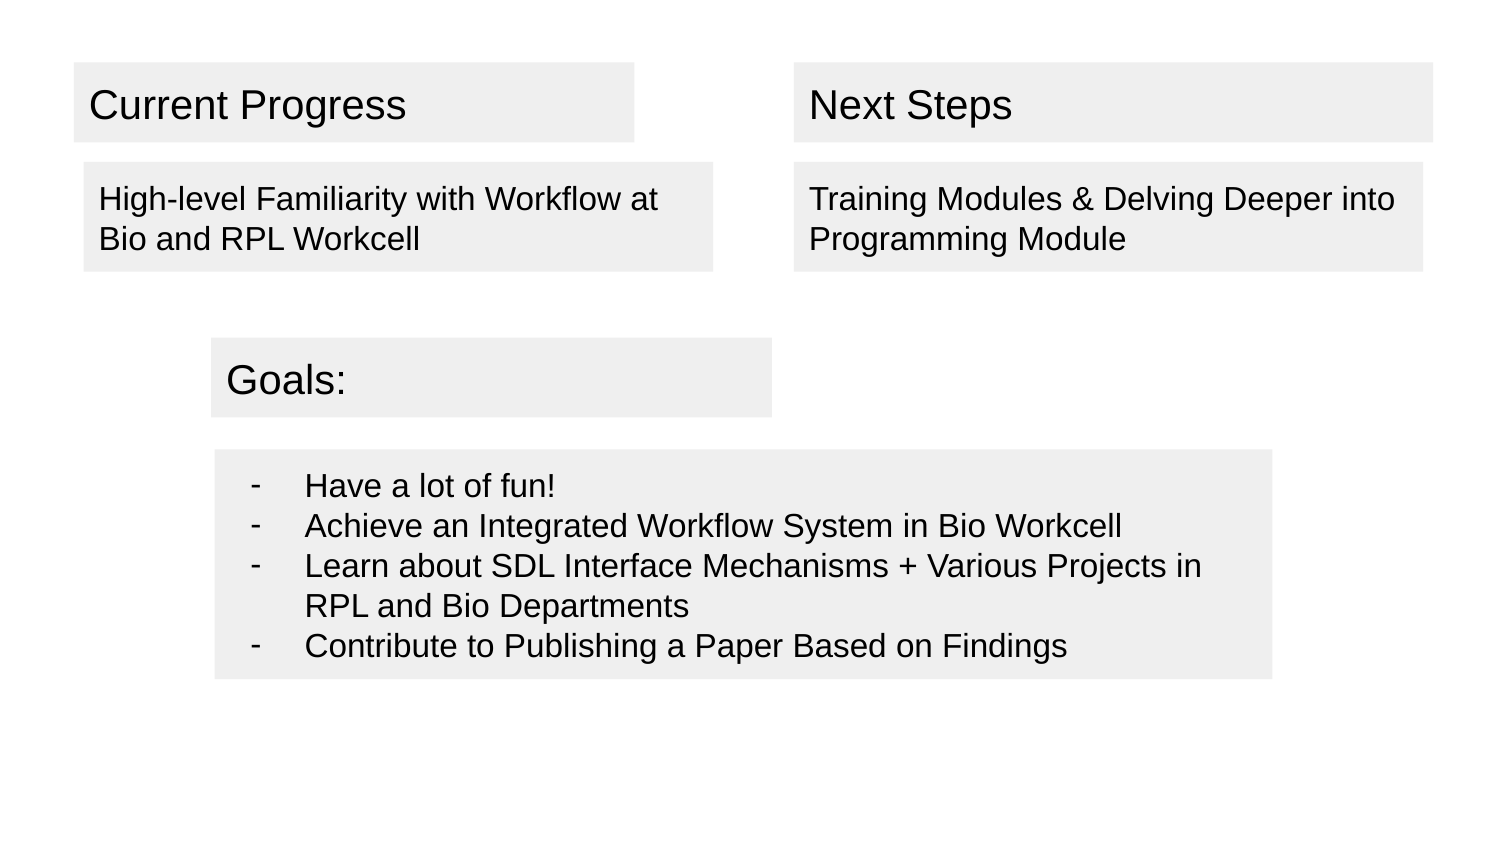

Current Progress
Next Steps
High-level Familiarity with Workflow at Bio and RPL Workcell

Training Modules & Delving Deeper into Programming Module
Goals:
Have a lot of fun!
Achieve an Integrated Workflow System in Bio Workcell
Learn about SDL Interface Mechanisms + Various Projects in RPL and Bio Departments
Contribute to Publishing a Paper Based on Findings